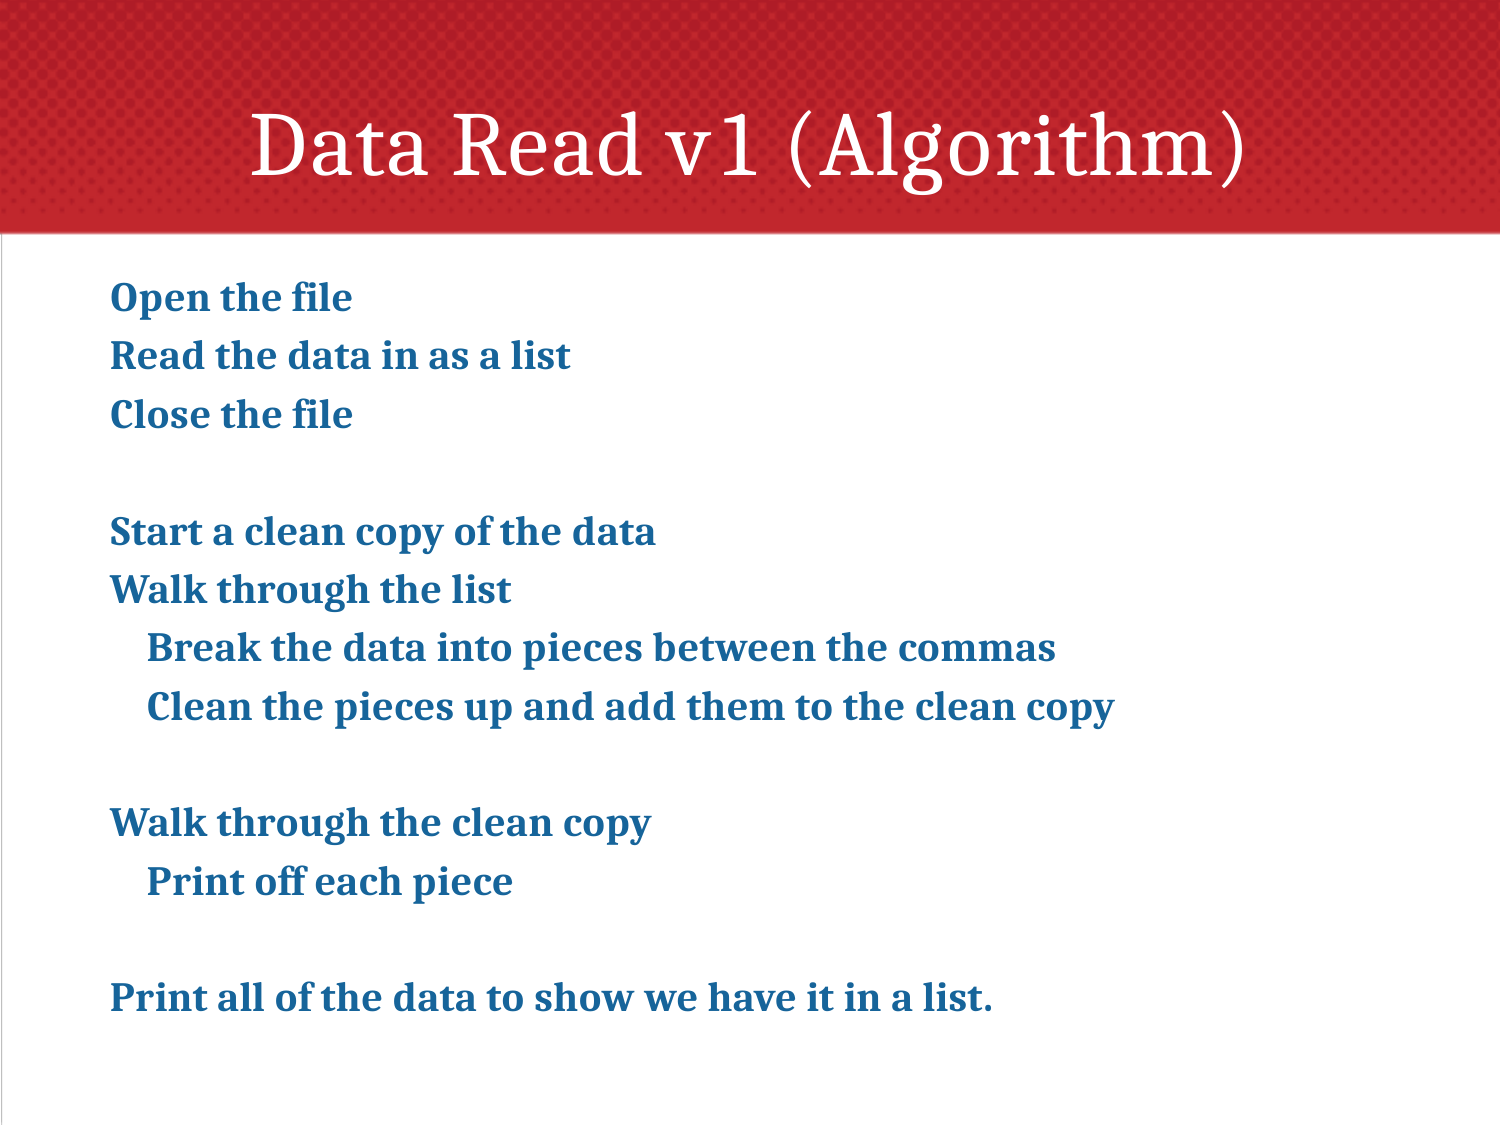

# Data Read v1 (Algorithm)
Open the file
Read the data in as a list
Close the file

Start a clean copy of the data
Walk through the list
    Break the data into pieces between the commas
    Clean the pieces up and add them to the clean copy

Walk through the clean copy
    Print off each piece

Print all of the data to show we have it in a list.